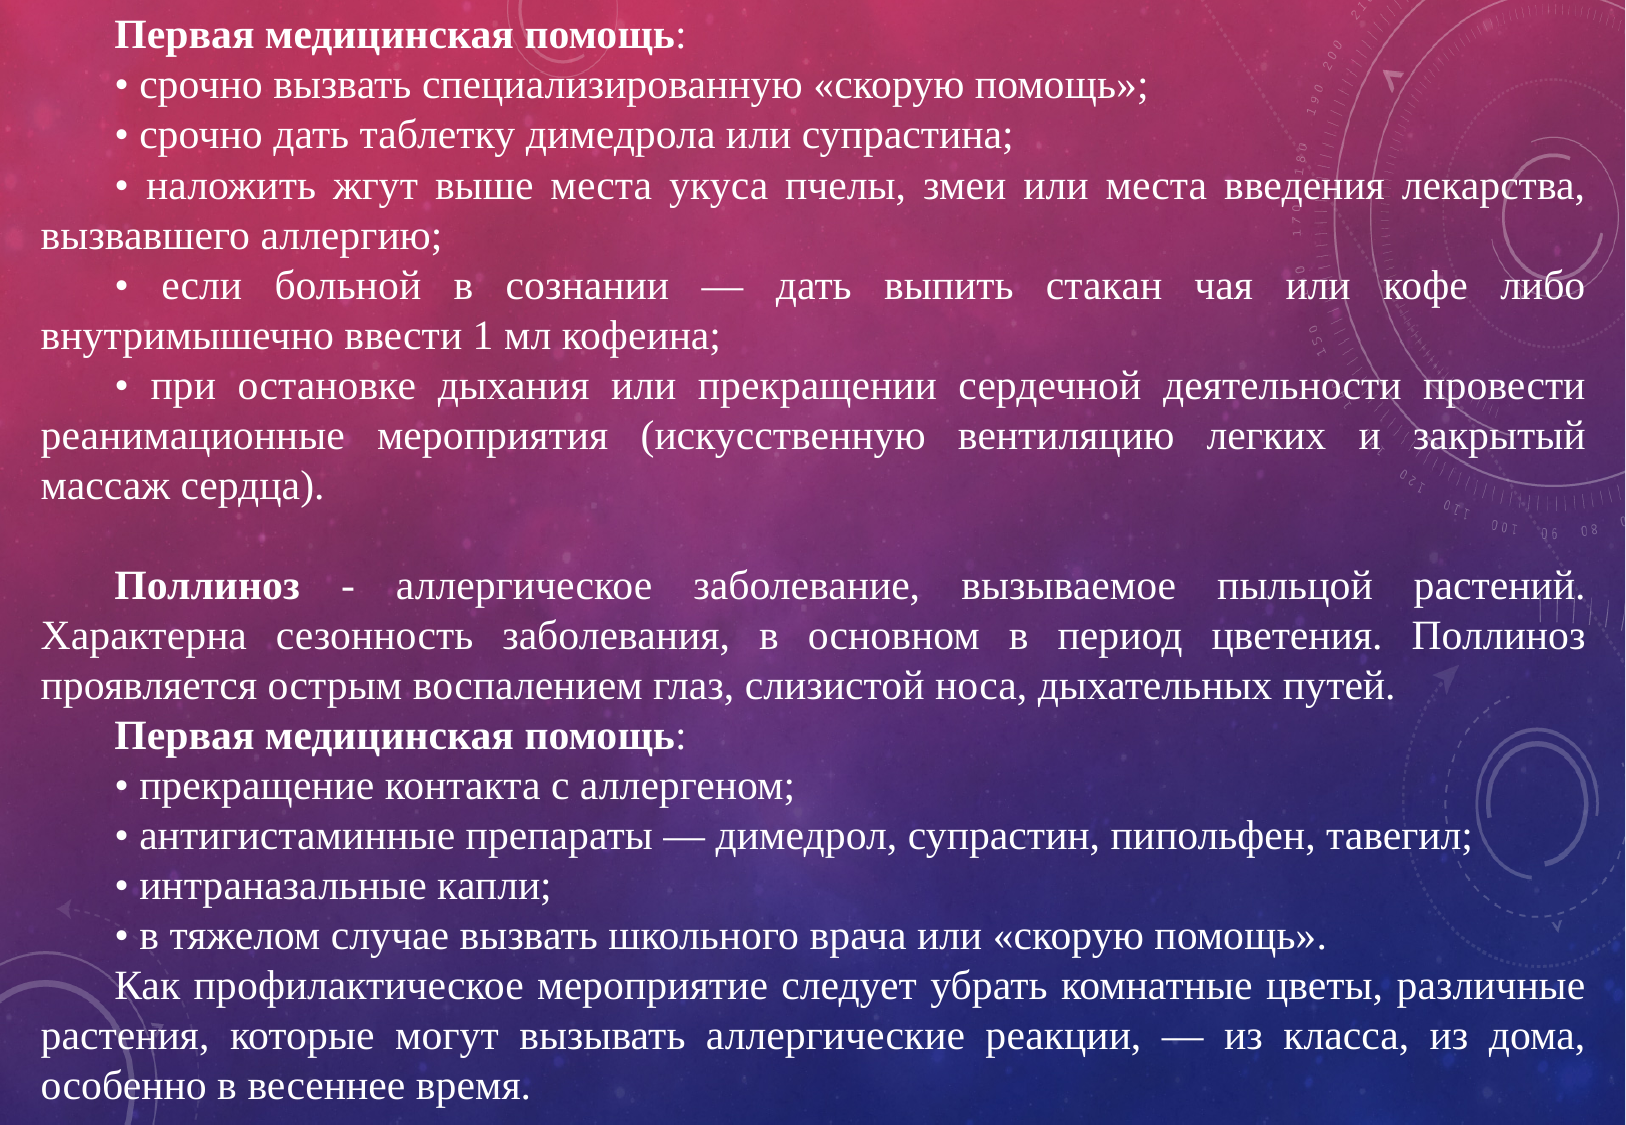

Первая медицинская помощь:
• срочно вызвать специализированную «скорую помощь»;
• срочно дать таблетку димедрола или супрастина;
• наложить жгут выше места укуса пчелы, змеи или места введения лекарства, вызвавшего аллергию;
• если больной в сознании — дать выпить стакан чая или кофе либо внутримышечно ввести 1 мл кофеина;
• при остановке дыхания или прекращении сердечной деятельности провести реанимационные мероприятия (искусственную вентиляцию легких и закрытый массаж сердца).

Поллиноз - аллергическое заболевание, вызываемое пыльцой растений. Характерна сезонность заболевания, в основном в период цветения. Поллиноз проявляется острым воспалением глаз, слизистой носа, дыхательных путей.
Первая медицинская помощь:
• прекращение контакта с аллергеном;
• антигистаминные препараты — димедрол, супрастин, пипольфен, тавегил;
• интраназальные капли;
• в тяжелом случае вызвать школьного врача или «скорую помощь».
Как профилактическое мероприятие следует убрать комнатные цветы, различные растения, которые могут вызывать аллергические реакции, — из класса, из дома, особенно в весеннее время.